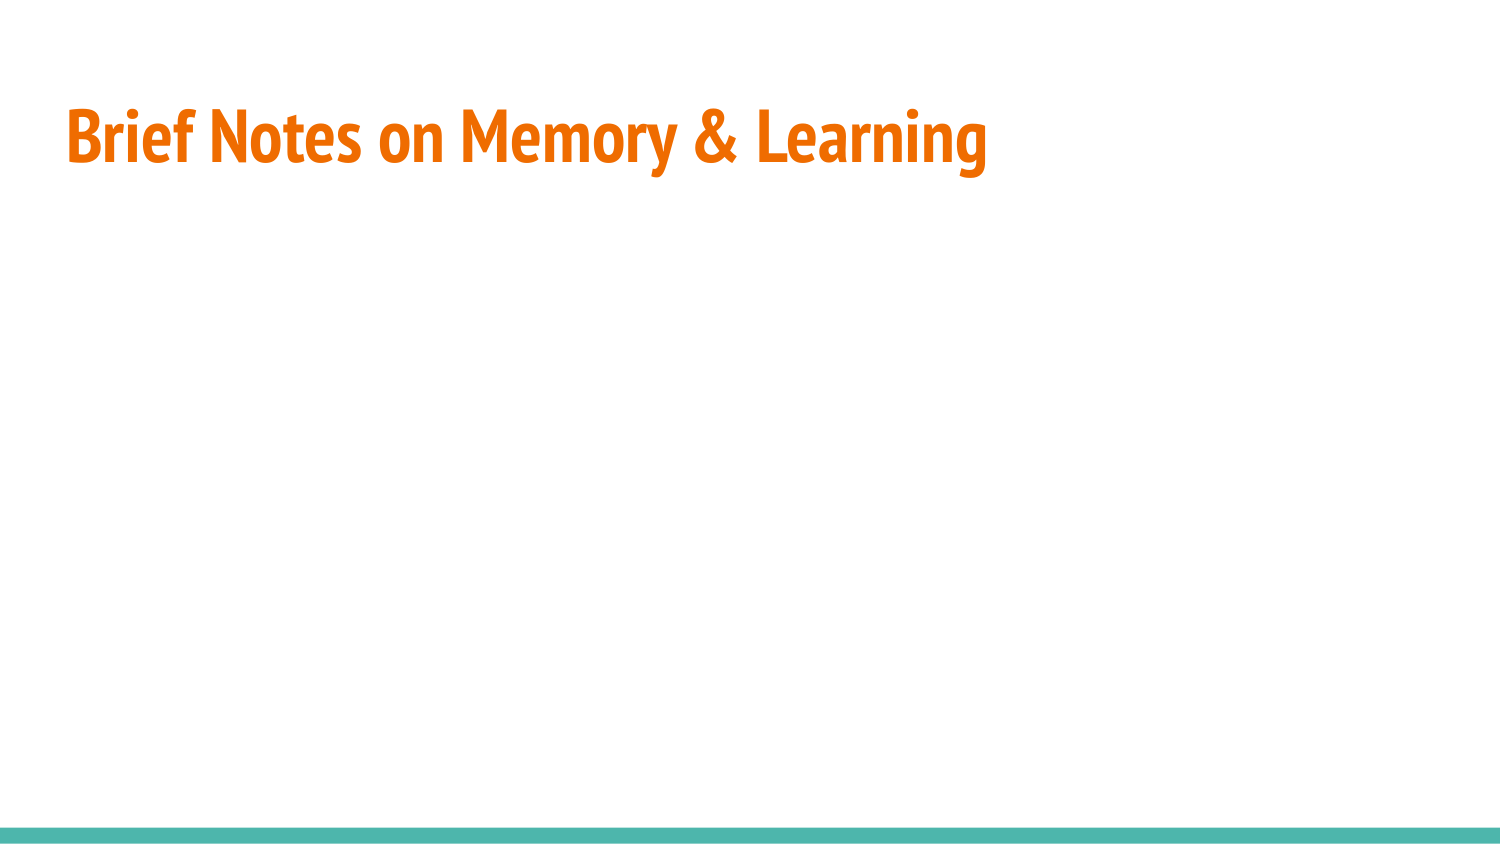

# Brief Notes on Memory & Learning